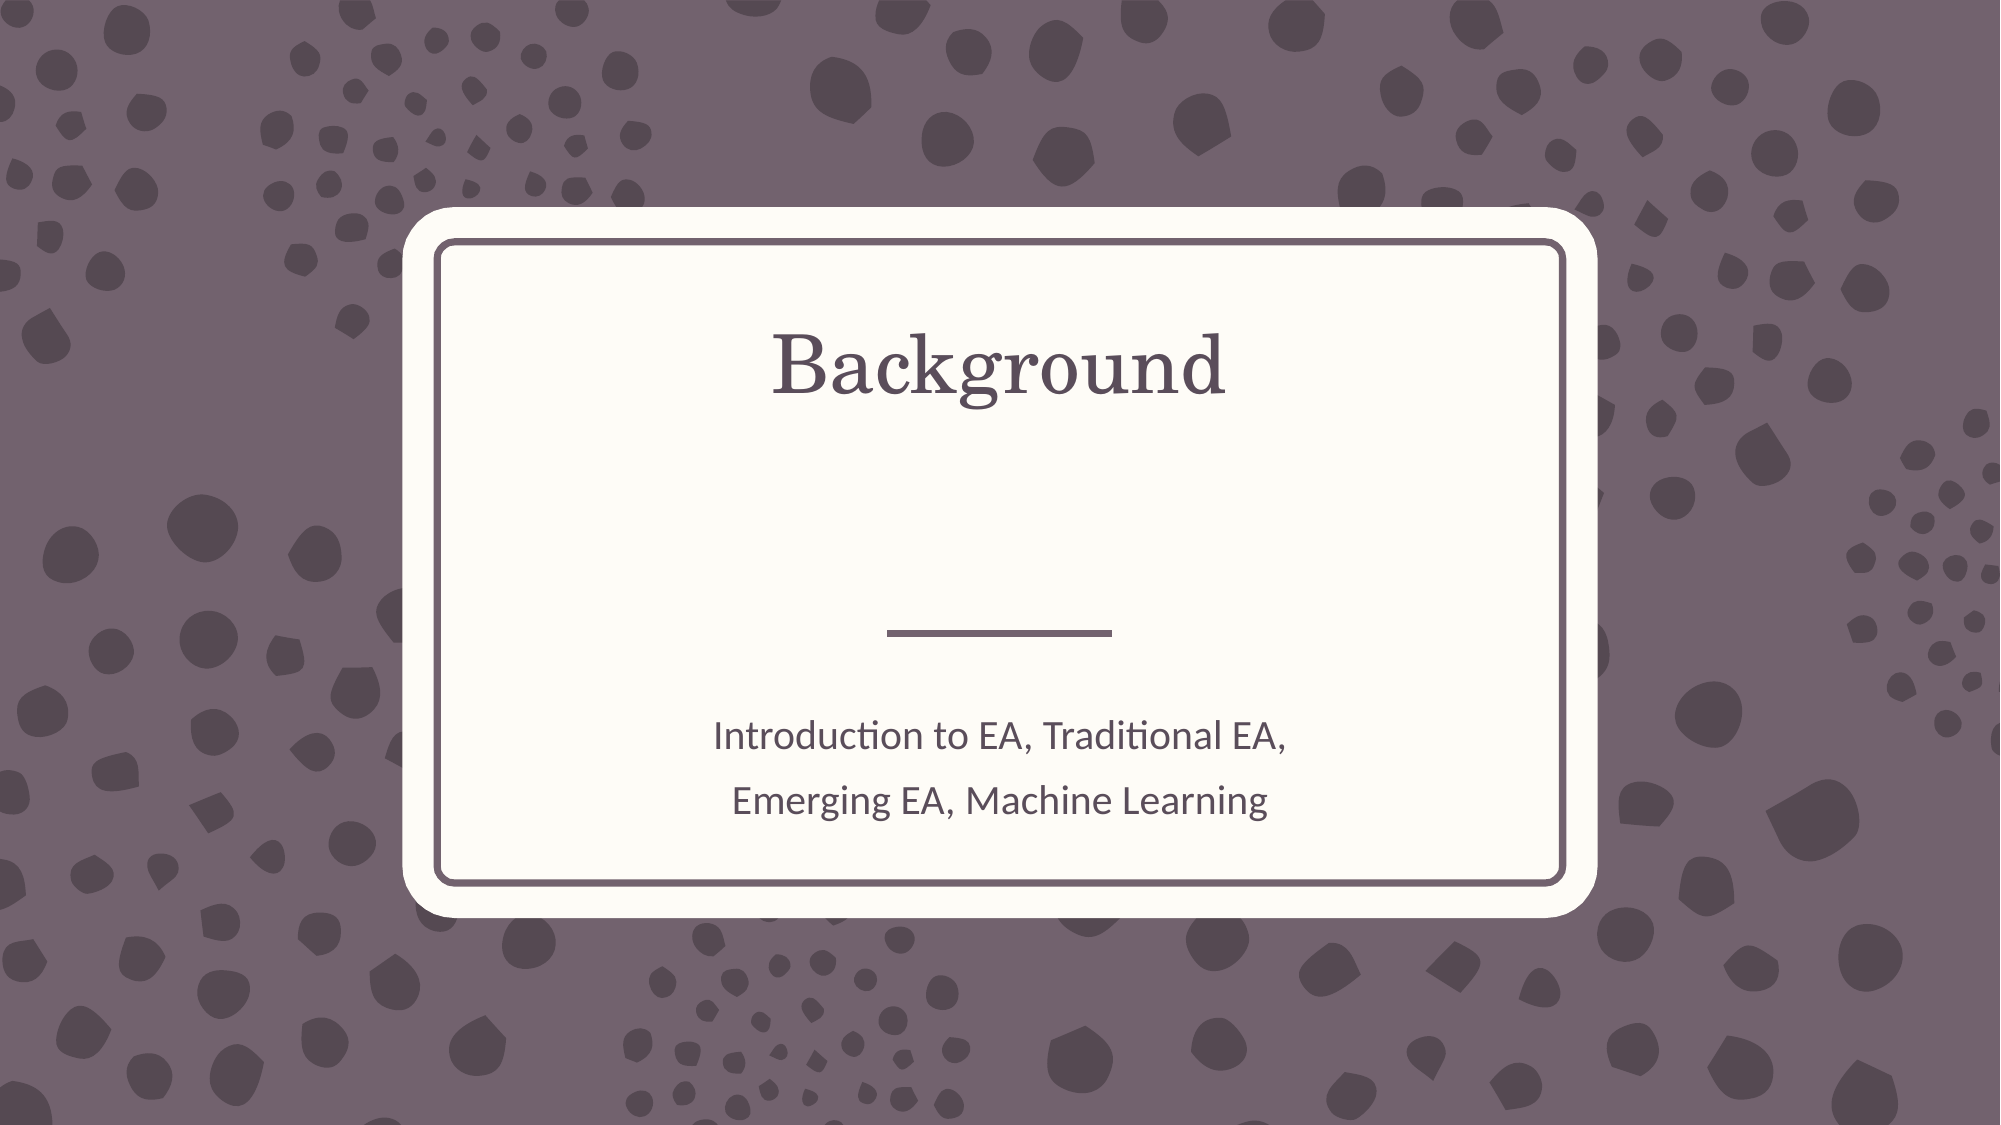

# Background
Introduction to EA, Traditional EA, Emerging EA, Machine Learning